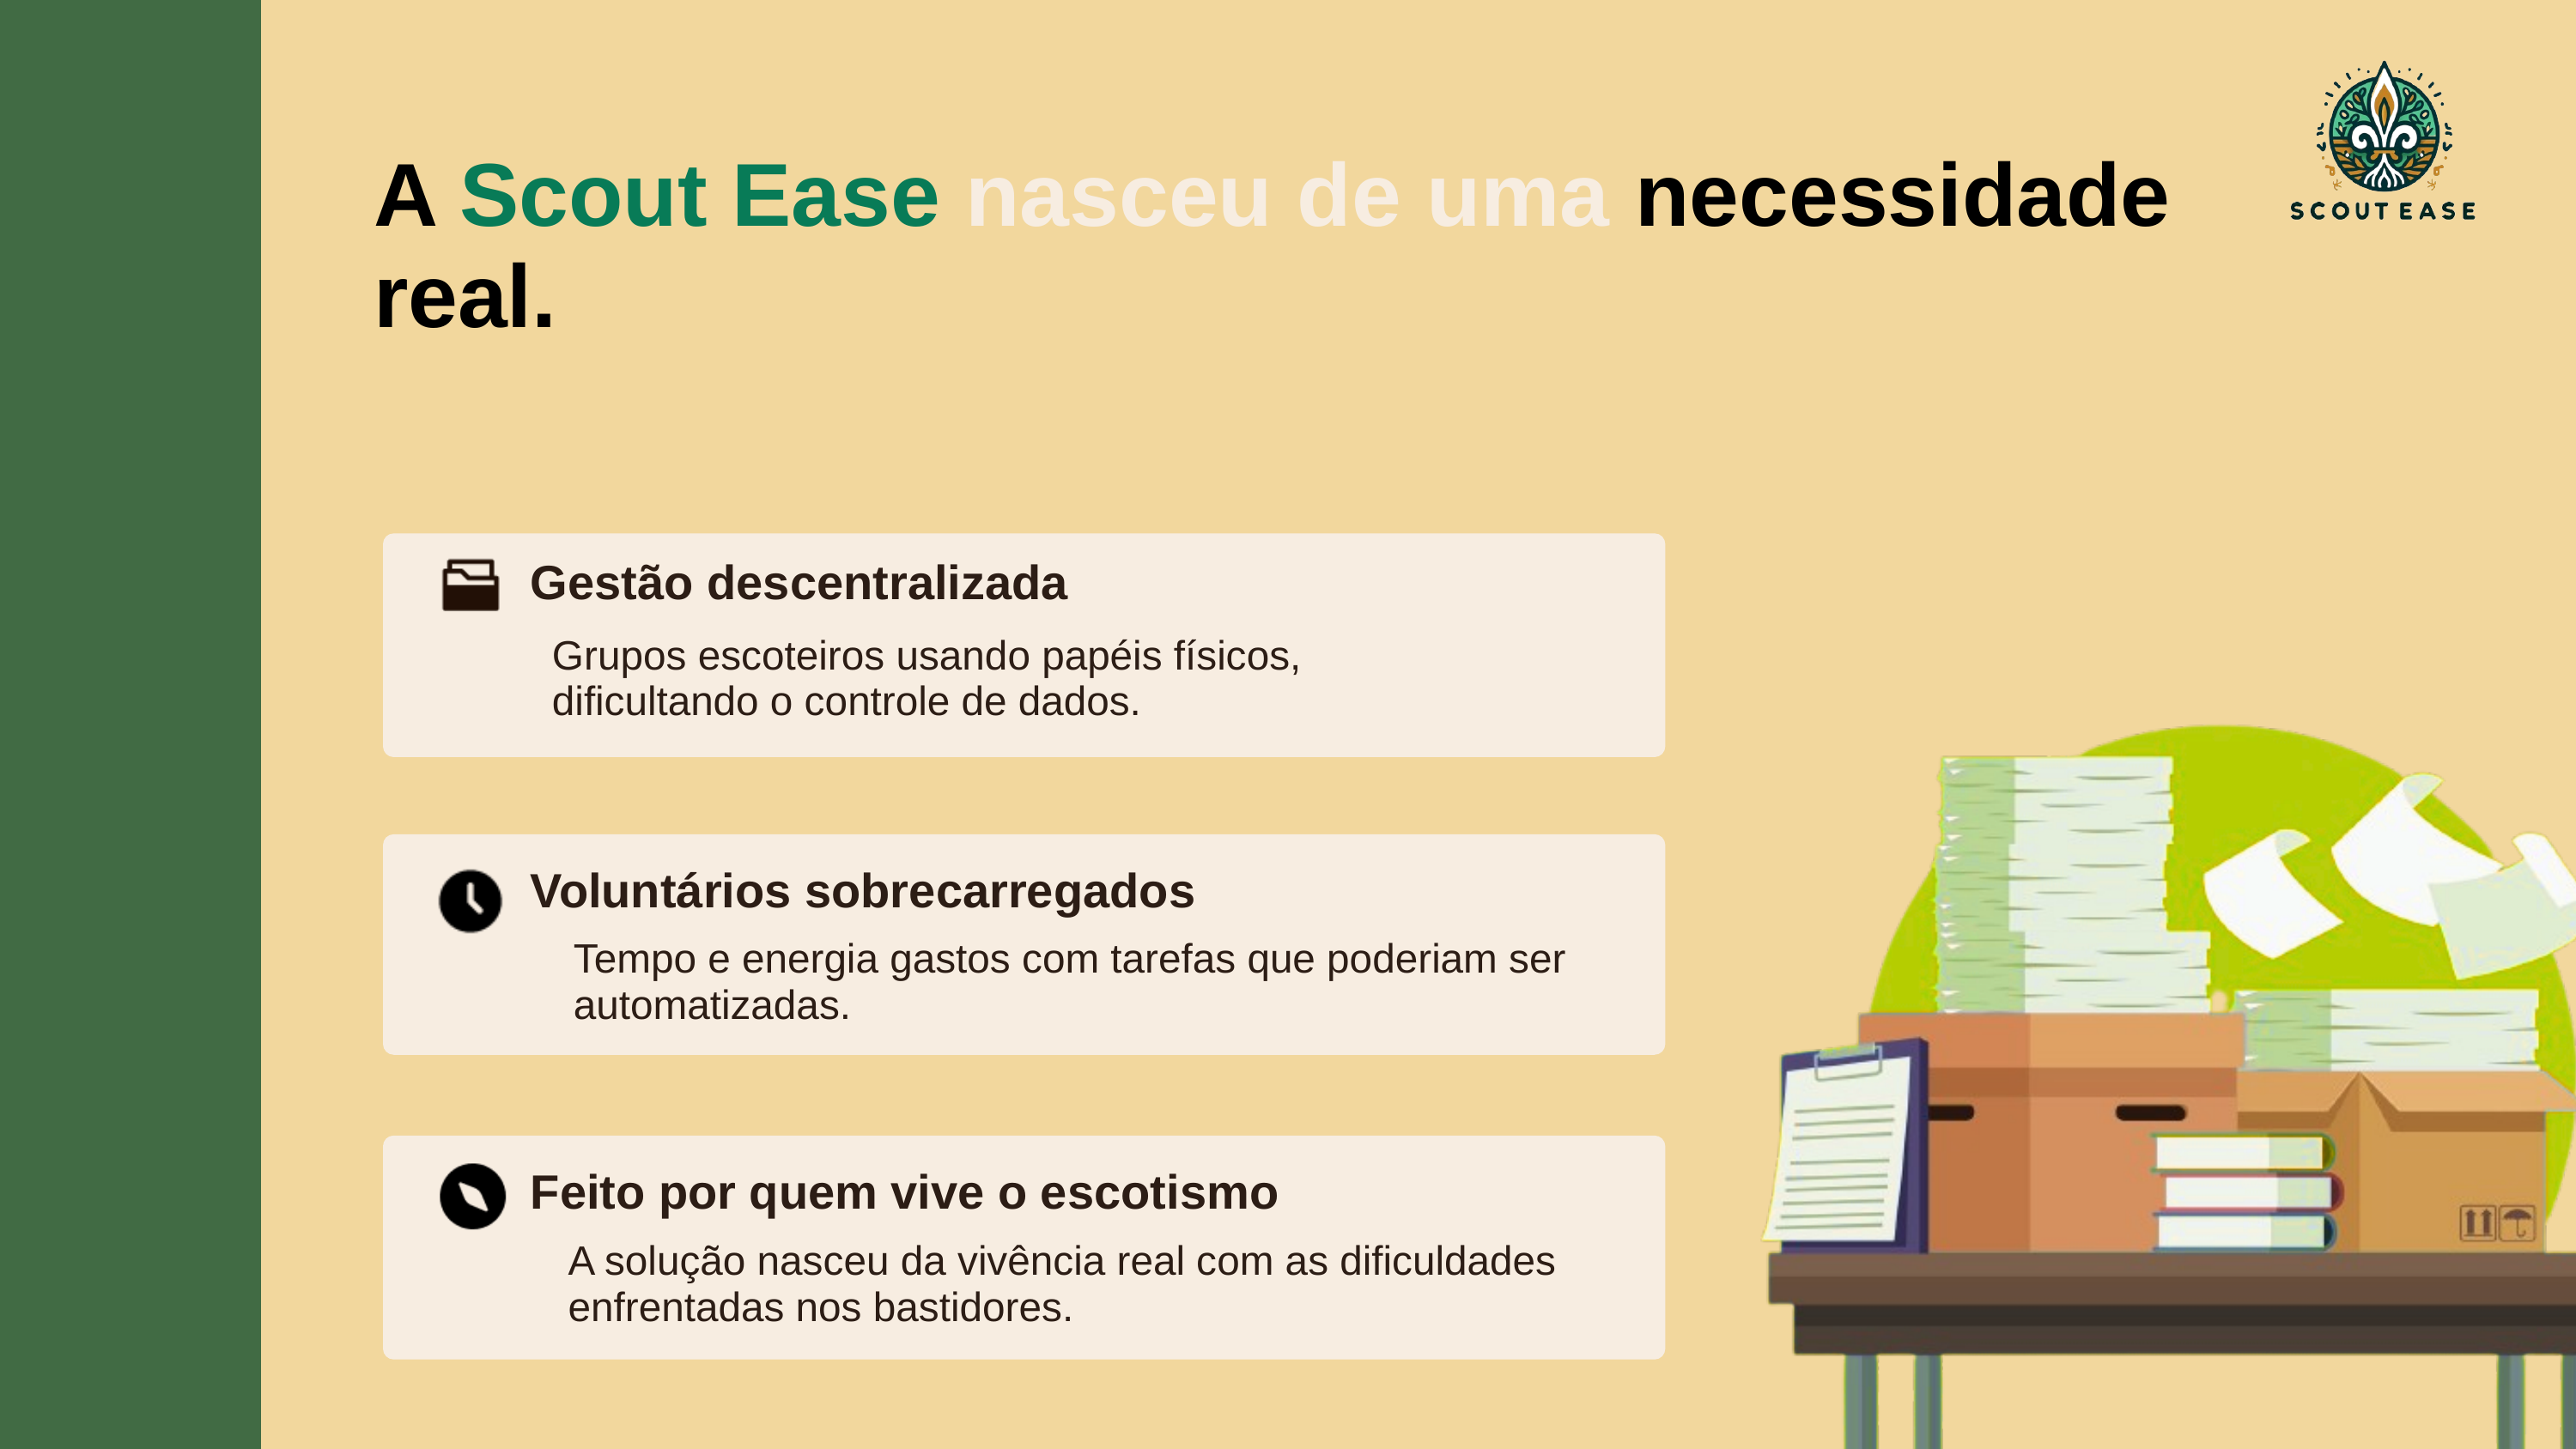

A Scout Ease nasceu de uma necessidade real.

Gestão descentralizada

Grupos escoteiros usando papéis físicos,
dificultando o controle de dados.

Voluntários sobrecarregados

Tempo e energia gastos com tarefas que poderiam ser automatizadas.

Feito por quem vive o escotismo

A solução nasceu da vivência real com as dificuldades enfrentadas nos bastidores.